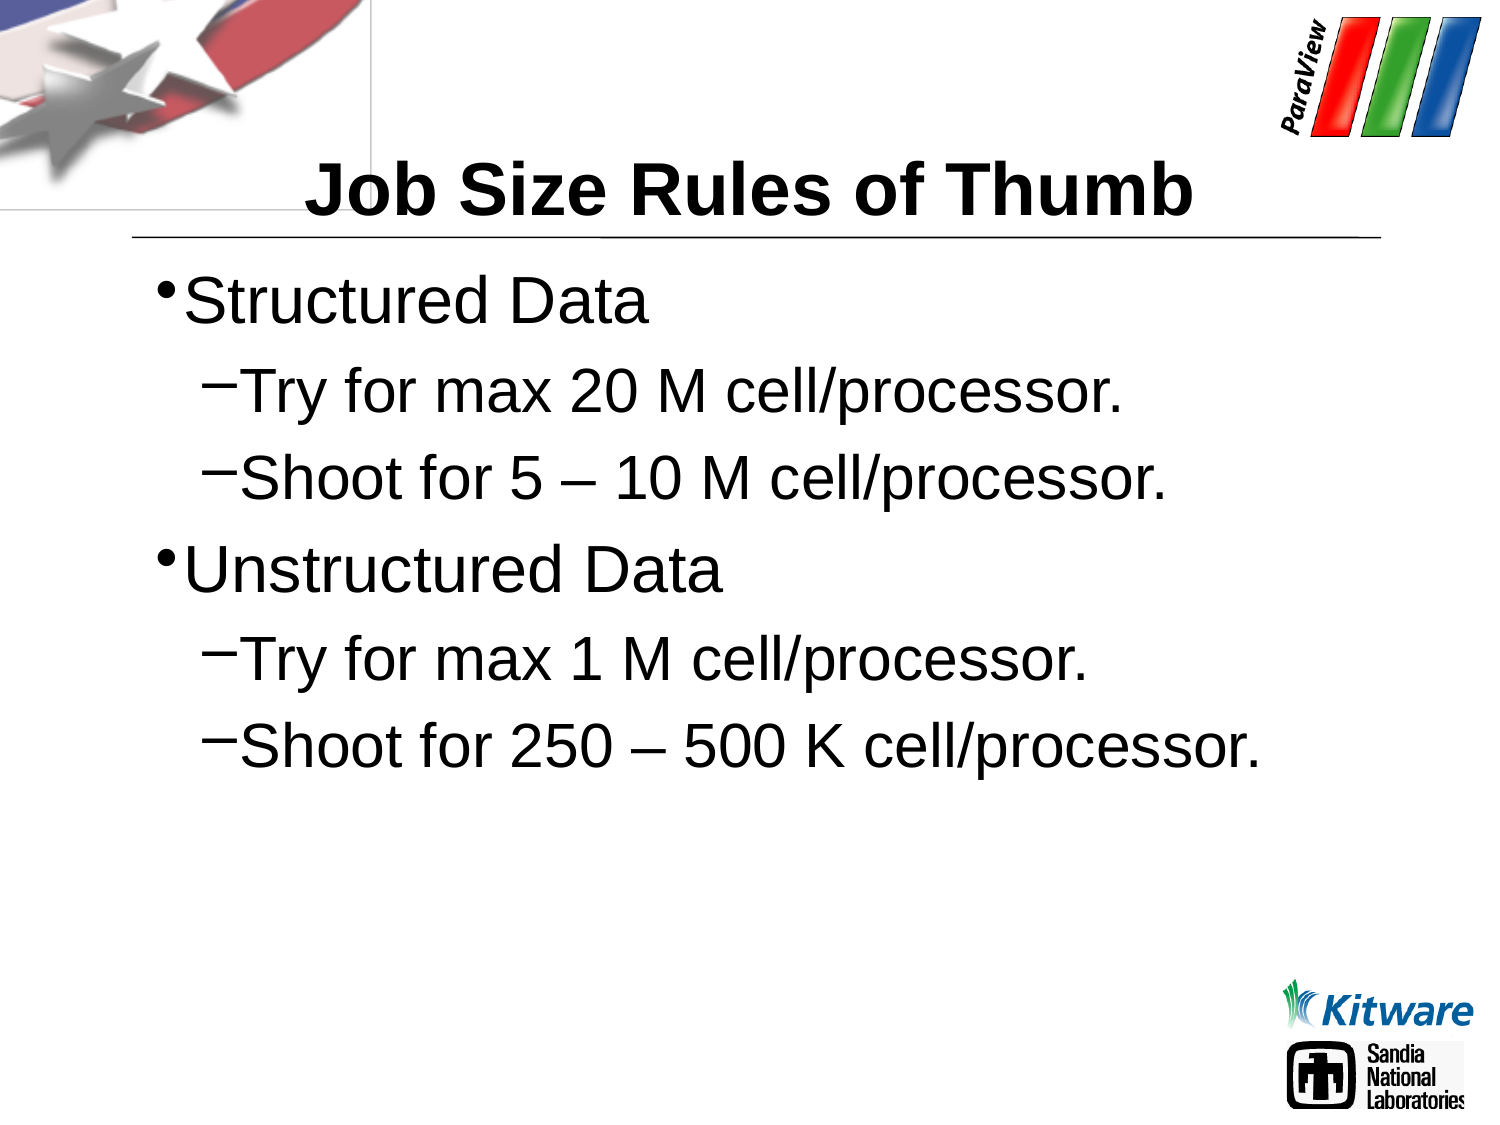

# Job Size Rules of Thumb
Structured Data
Try for max 20 M cell/processor.
Shoot for 5 – 10 M cell/processor.
Unstructured Data
Try for max 1 M cell/processor.
Shoot for 250 – 500 K cell/processor.